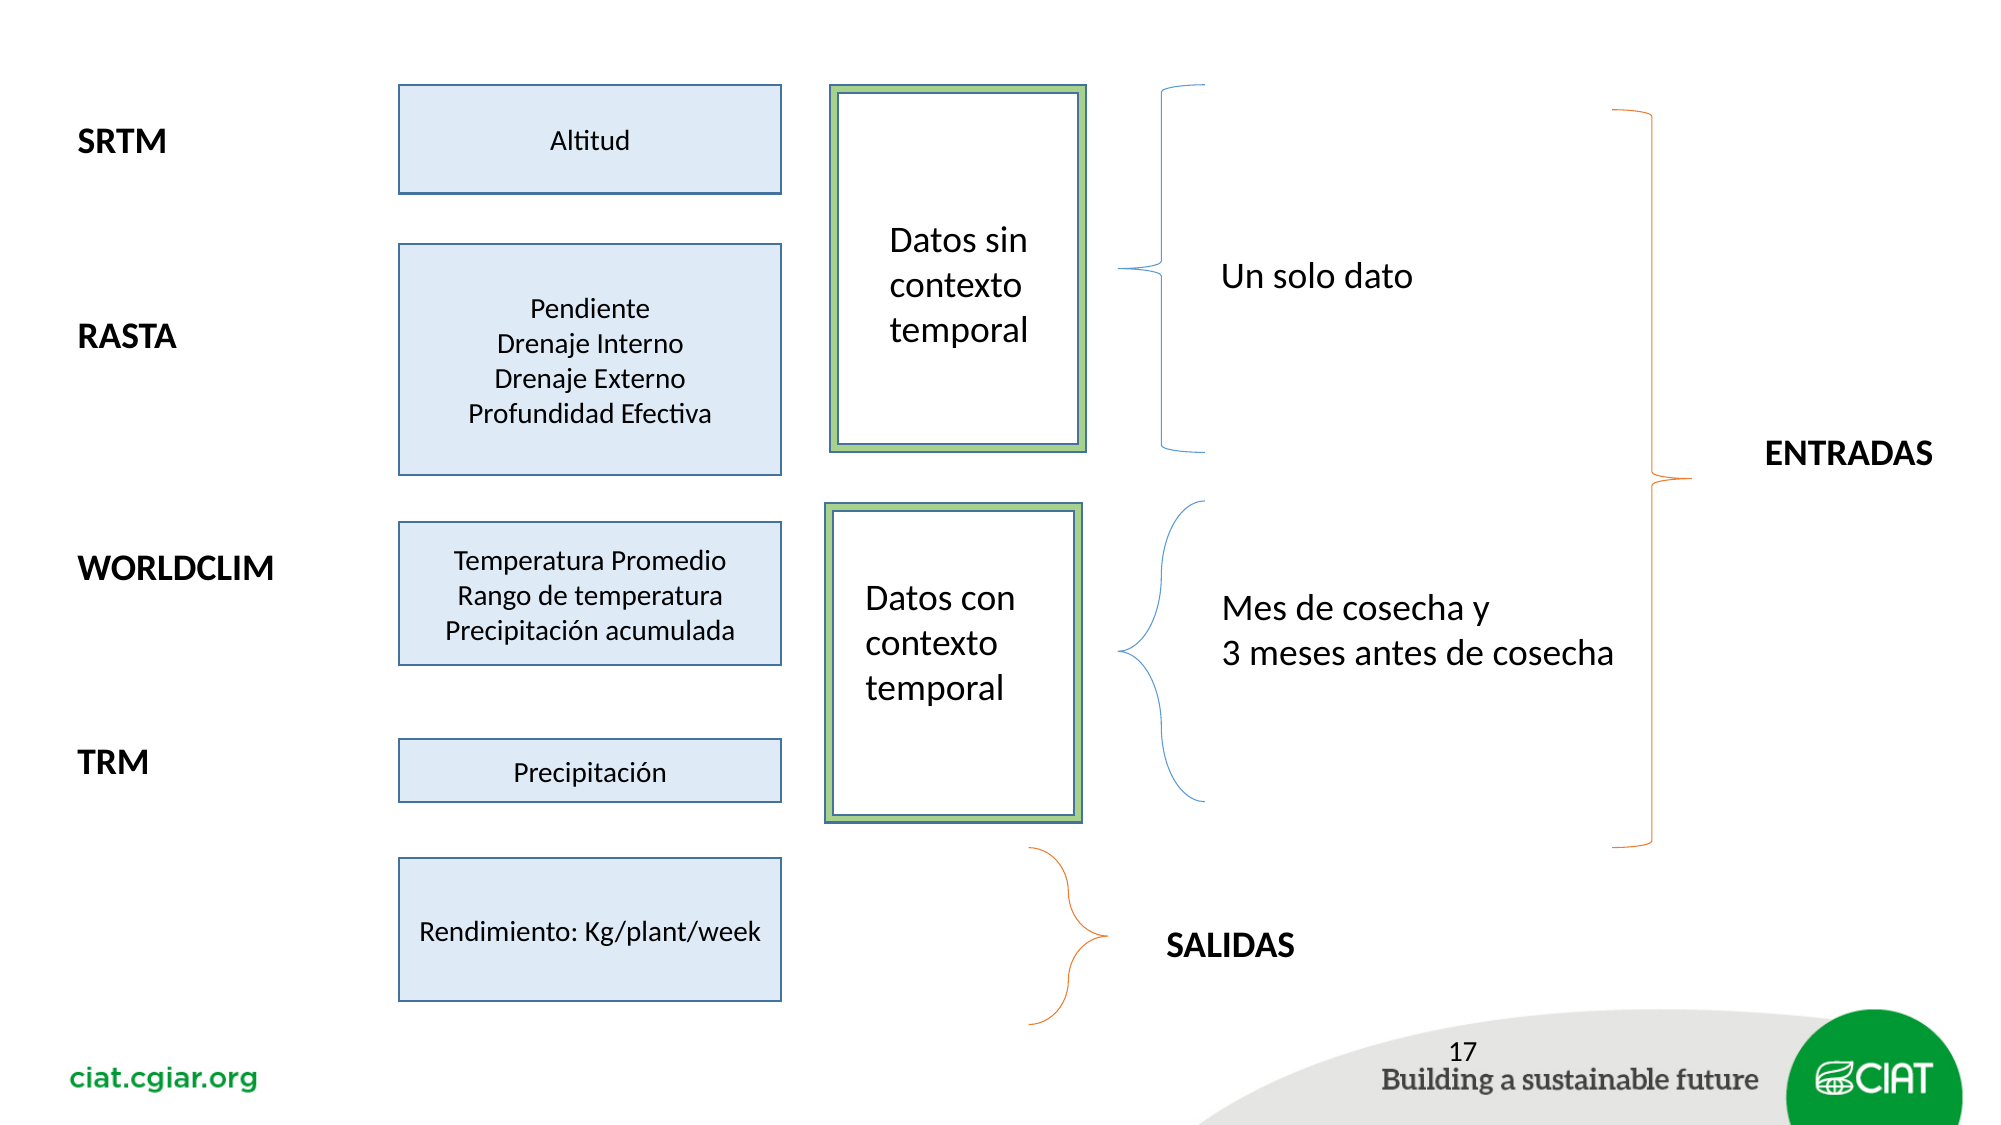

Altitud

SRTM

Datos sin
contexto
temporal
Pendiente
Drenaje Interno
Drenaje Externo
Profundidad Efectiva
Un solo dato
RASTA
ENTRADAS

Temperatura Promedio
Rango de temperatura
Precipitación acumulada

WORLDCLIM
Datos con
contexto
temporal
Mes de cosecha y
3 meses antes de cosecha
TRM

Precipitación

Rendimiento: Kg/plant/week

SALIDAS
17